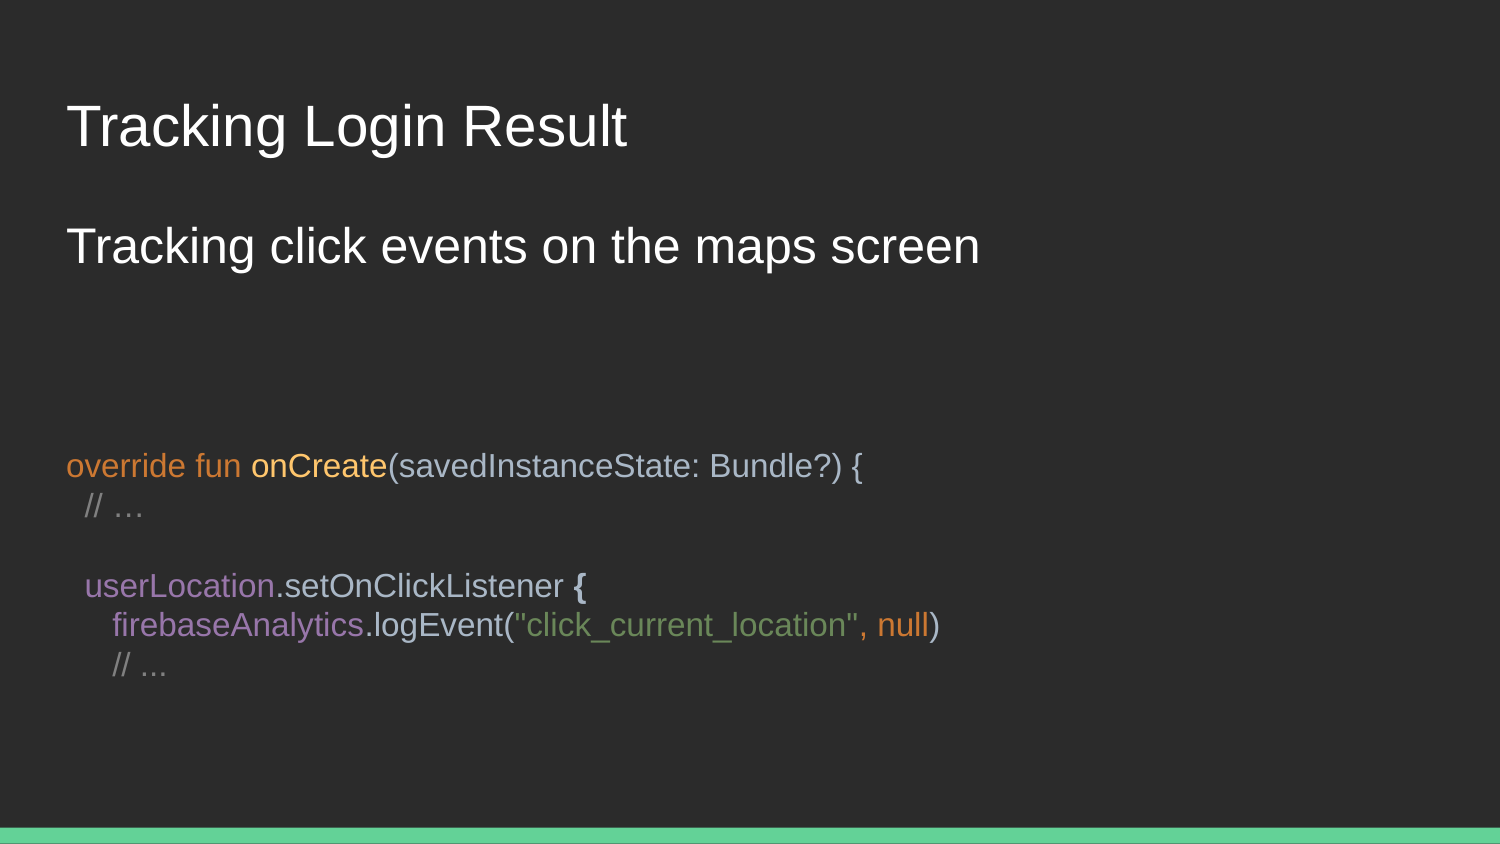

# Tracking Login Result

Tracking click events on the maps screen
override fun onCreate(savedInstanceState: Bundle?) {
  // …

  userLocation.setOnClickListener {
     firebaseAnalytics.logEvent("click_current_location", null)
     // ...